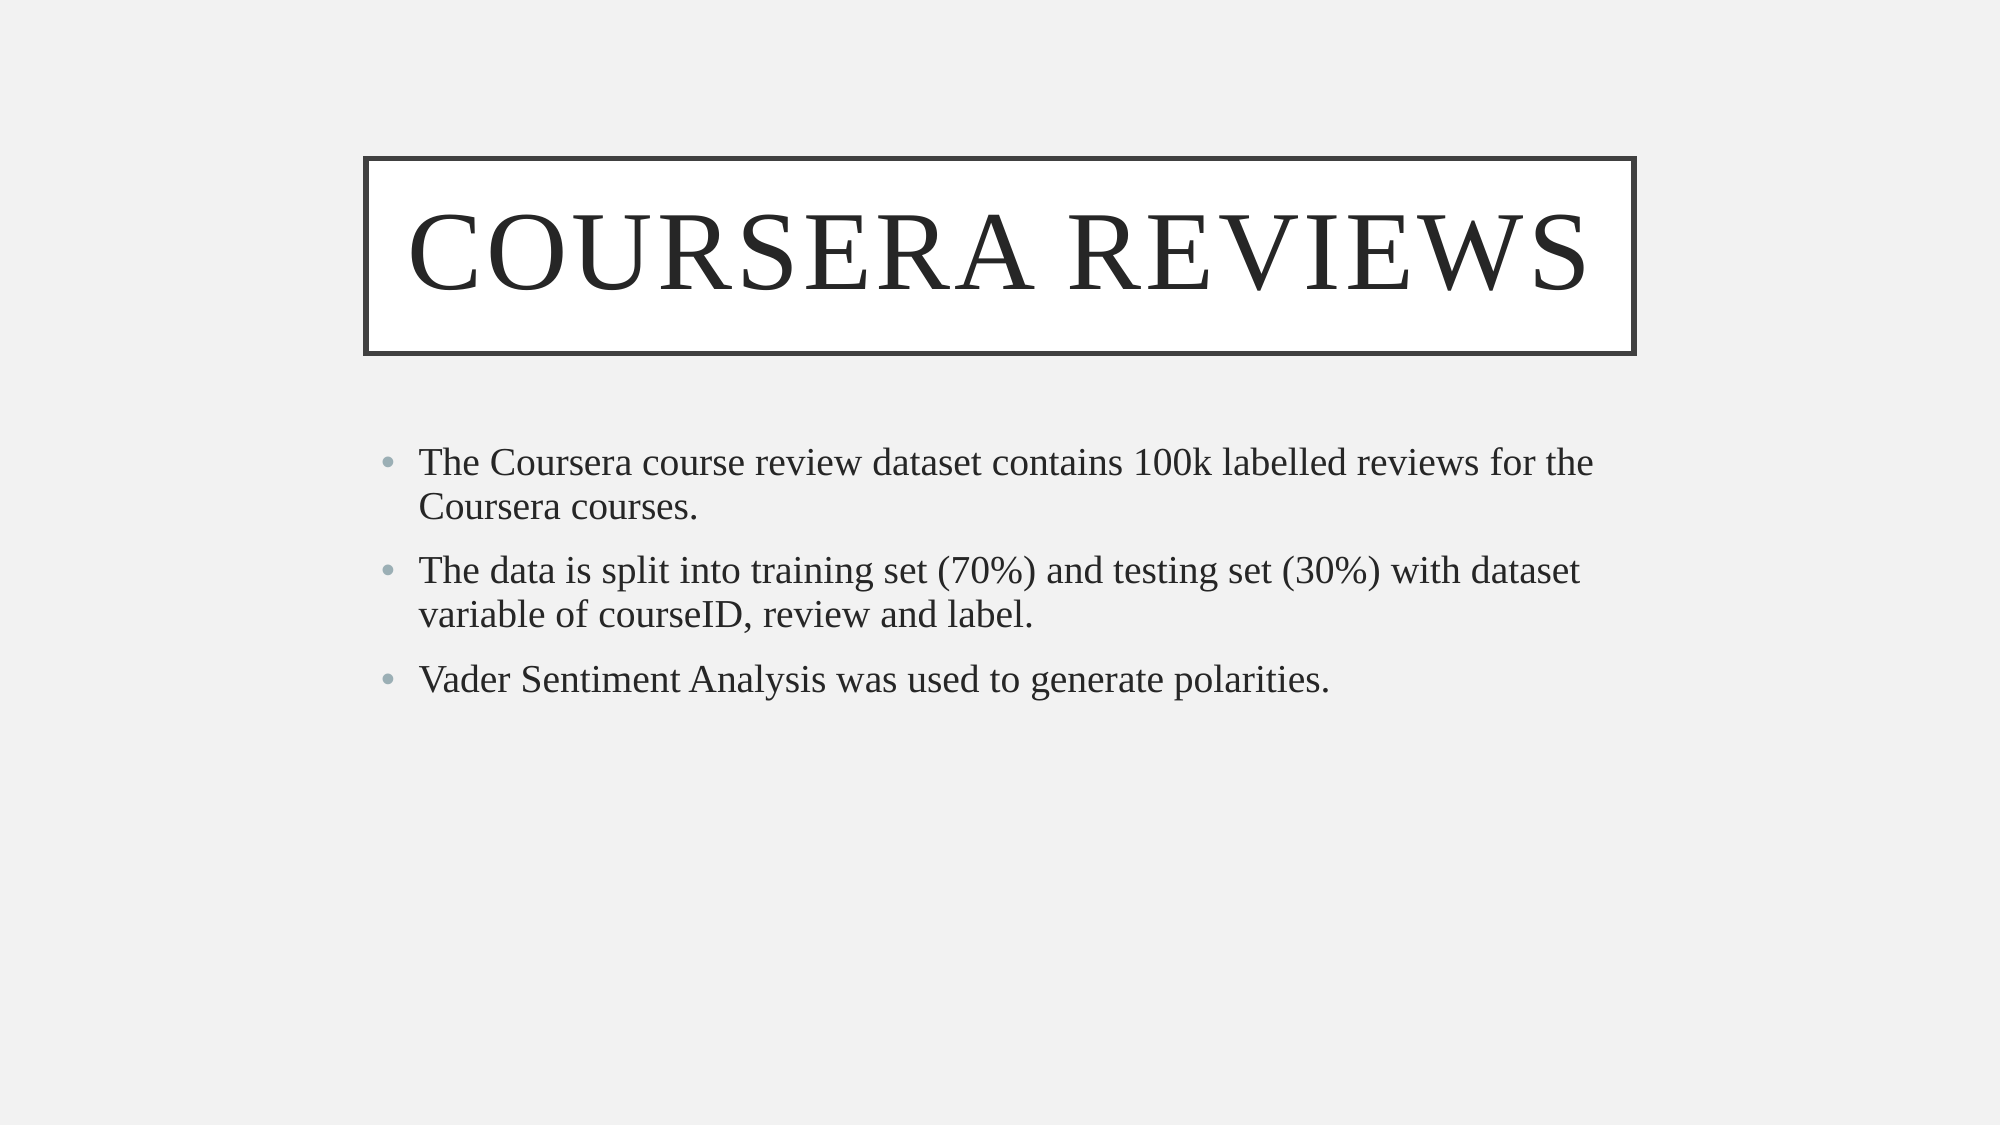

# Coursera Reviews
The Coursera course review dataset contains 100k labelled reviews for the Coursera courses.
The data is split into training set (70%) and testing set (30%) with dataset variable of courseID, review and label.
Vader Sentiment Analysis was used to generate polarities.